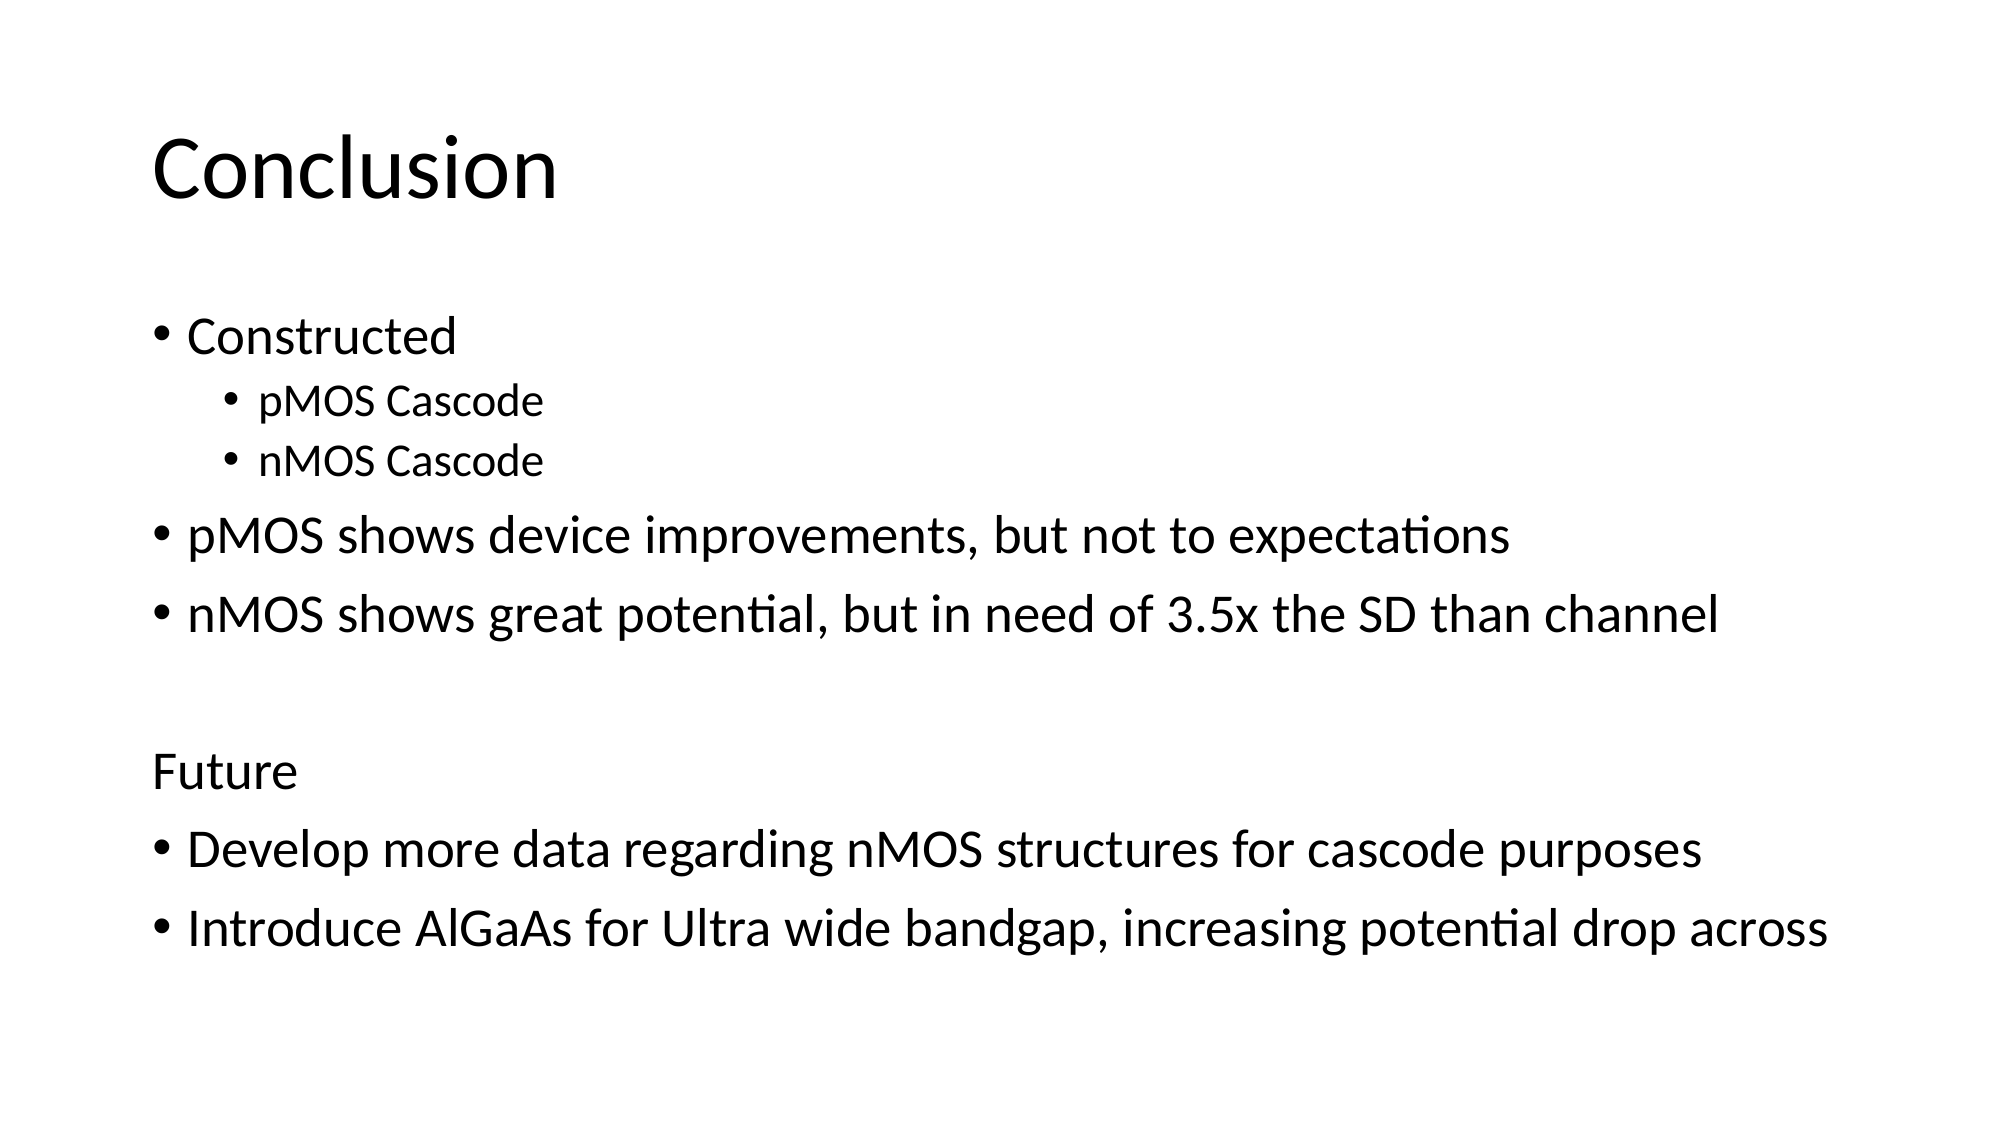

# Conclusion
Constructed
pMOS Cascode
nMOS Cascode
pMOS shows device improvements, but not to expectations
nMOS shows great potential, but in need of 3.5x the SD than channel

Future
Develop more data regarding nMOS structures for cascode purposes
Introduce AlGaAs for Ultra wide bandgap, increasing potential drop across